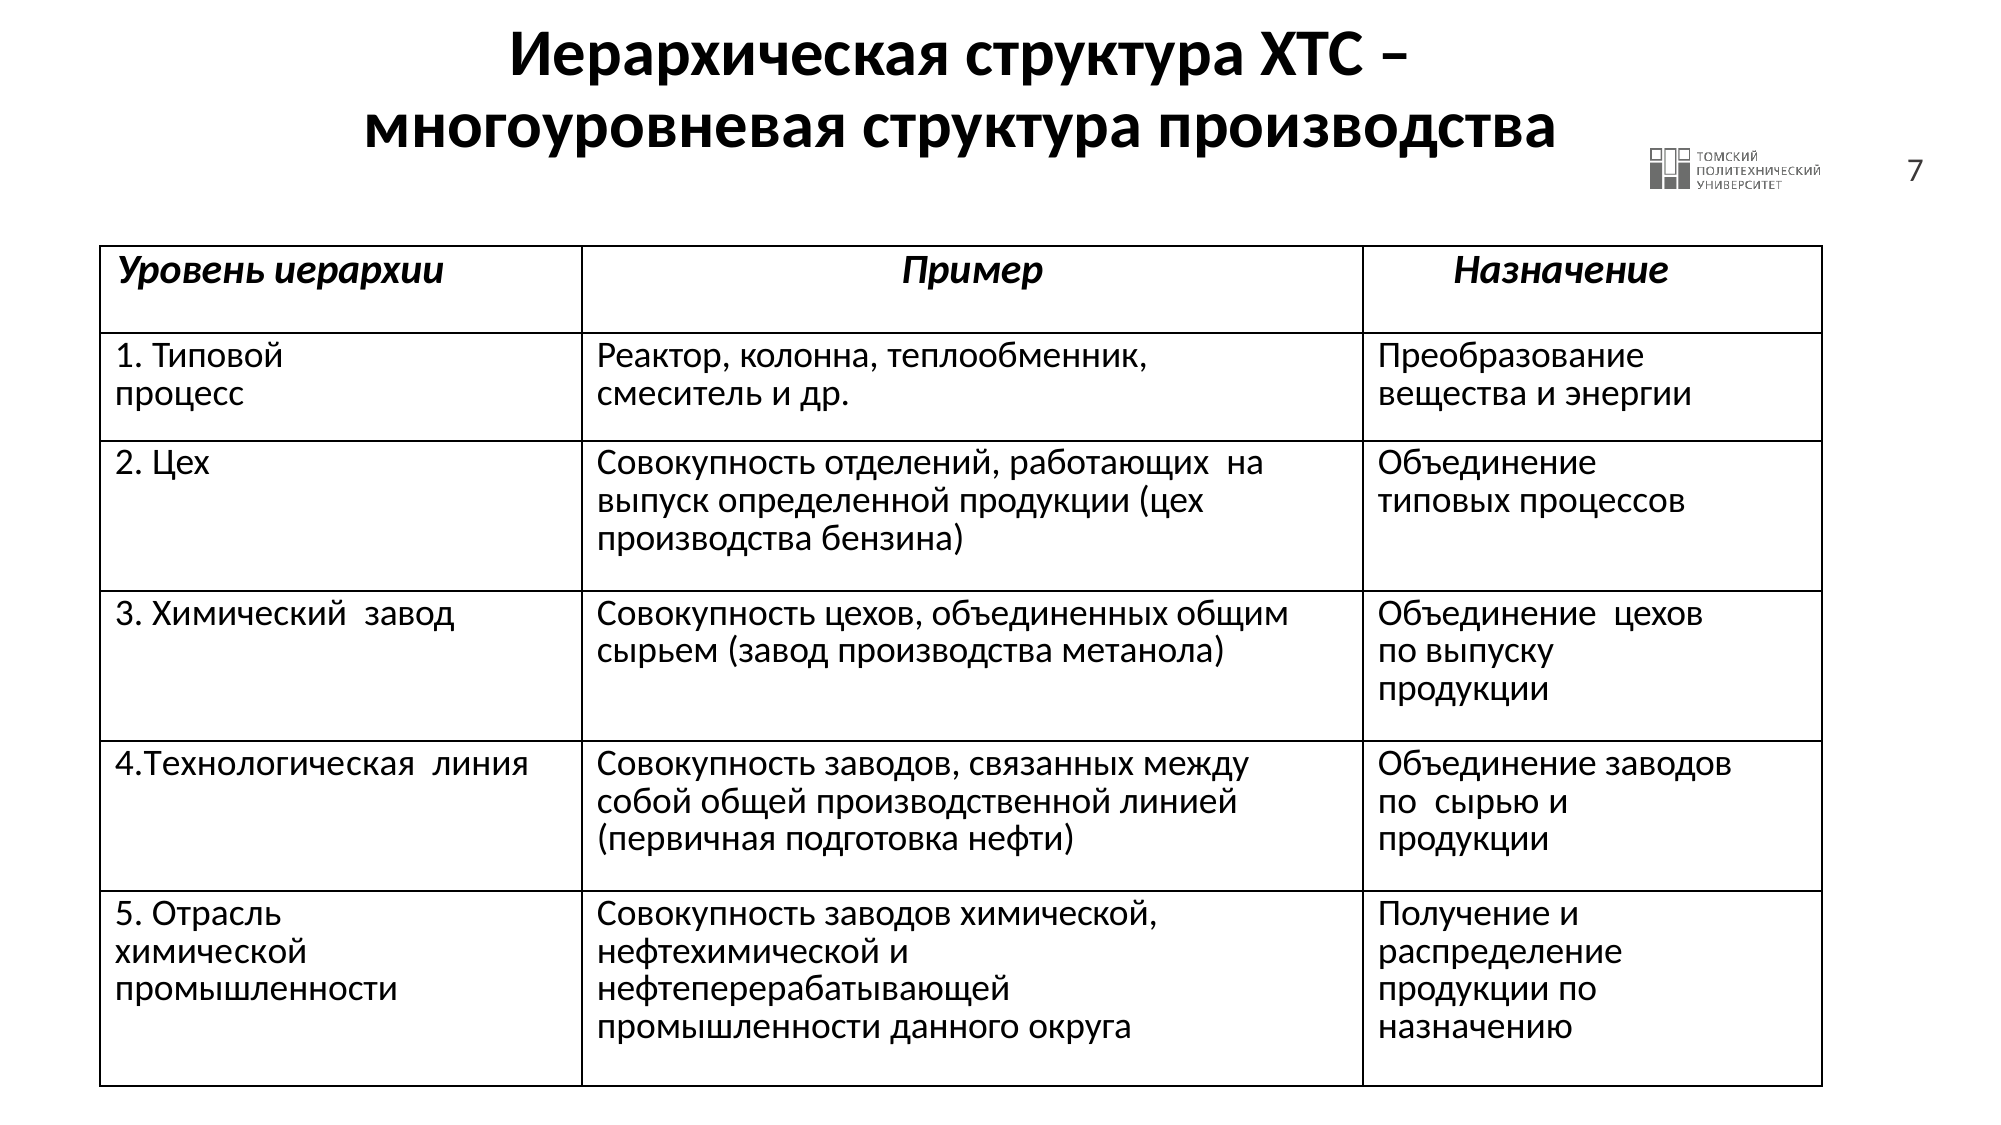

# Иерархическая структура ХТС – многоуровневая структура производства
| Уровень иерархии | Пример | Назначение |
| --- | --- | --- |
| 1. Типовой процесс | Реактор, колонна, теплообменник, смеситель и др. | Преобразование вещества и энергии |
| 2. Цех | Совокупность отделений, работающих на выпуск определенной продукции (цех производства бензина) | Объединение типовых процессов |
| 3. Химический завод | Совокупность цехов, объединенных общим сырьем (завод производства метанола) | Объединение цехов по выпуску продукции |
| 4.Технологическая линия | Совокупность заводов, связанных между собой общей производственной линией (первичная подготовка нефти) | Объединение заводов по сырью и продукции |
| 5. Отрасль химической промышленности | Совокупность заводов химической, нефтехимической и нефтеперерабатывающей промышленности данного округа | Получение и распределение продукции по назначению |